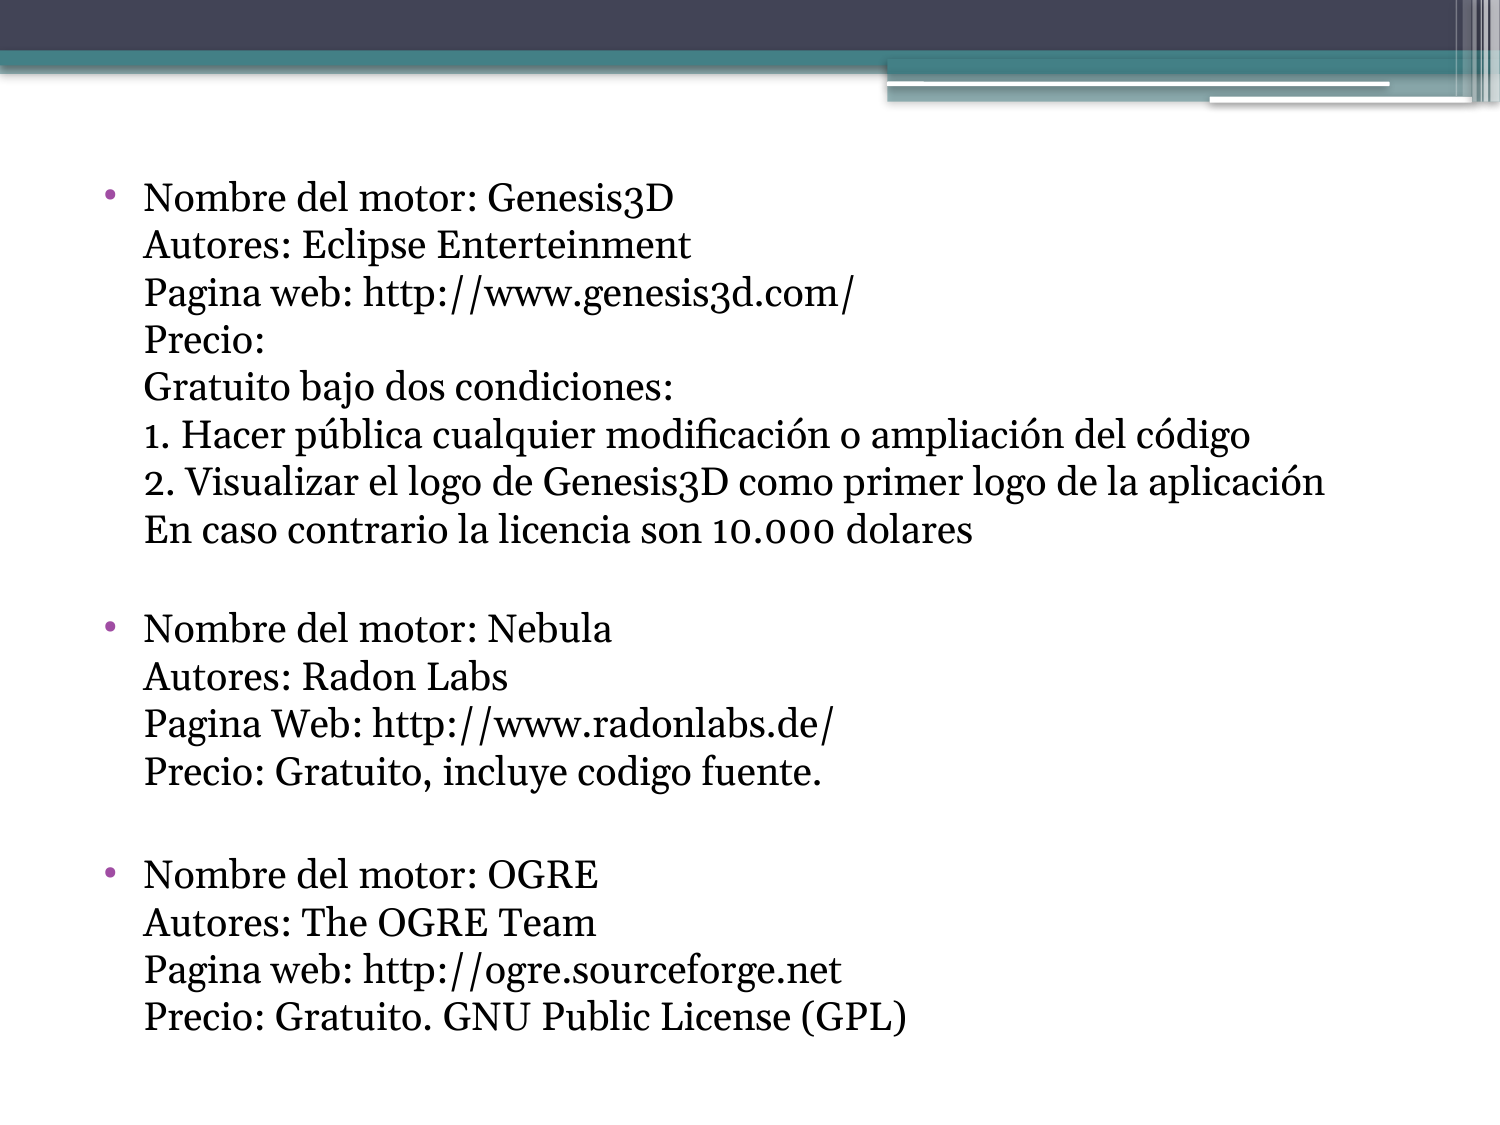

Nombre del motor: Genesis3D
Autores: Eclipse Enterteinment
Pagina web: http://www.genesis3d.com/
Precio:
Gratuito bajo dos condiciones:
1. Hacer pública cualquier modificación o ampliación del código
2. Visualizar el logo de Genesis3D como primer logo de la aplicación
En caso contrario la licencia son 10.000 dolares
Nombre del motor: Nebula
Autores: Radon Labs
Pagina Web: http://www.radonlabs.de/
Precio: Gratuito, incluye codigo fuente.

Nombre del motor: OGRE
Autores: The OGRE Team
Pagina web: http://ogre.sourceforge.net
Precio: Gratuito. GNU Public License (GPL)